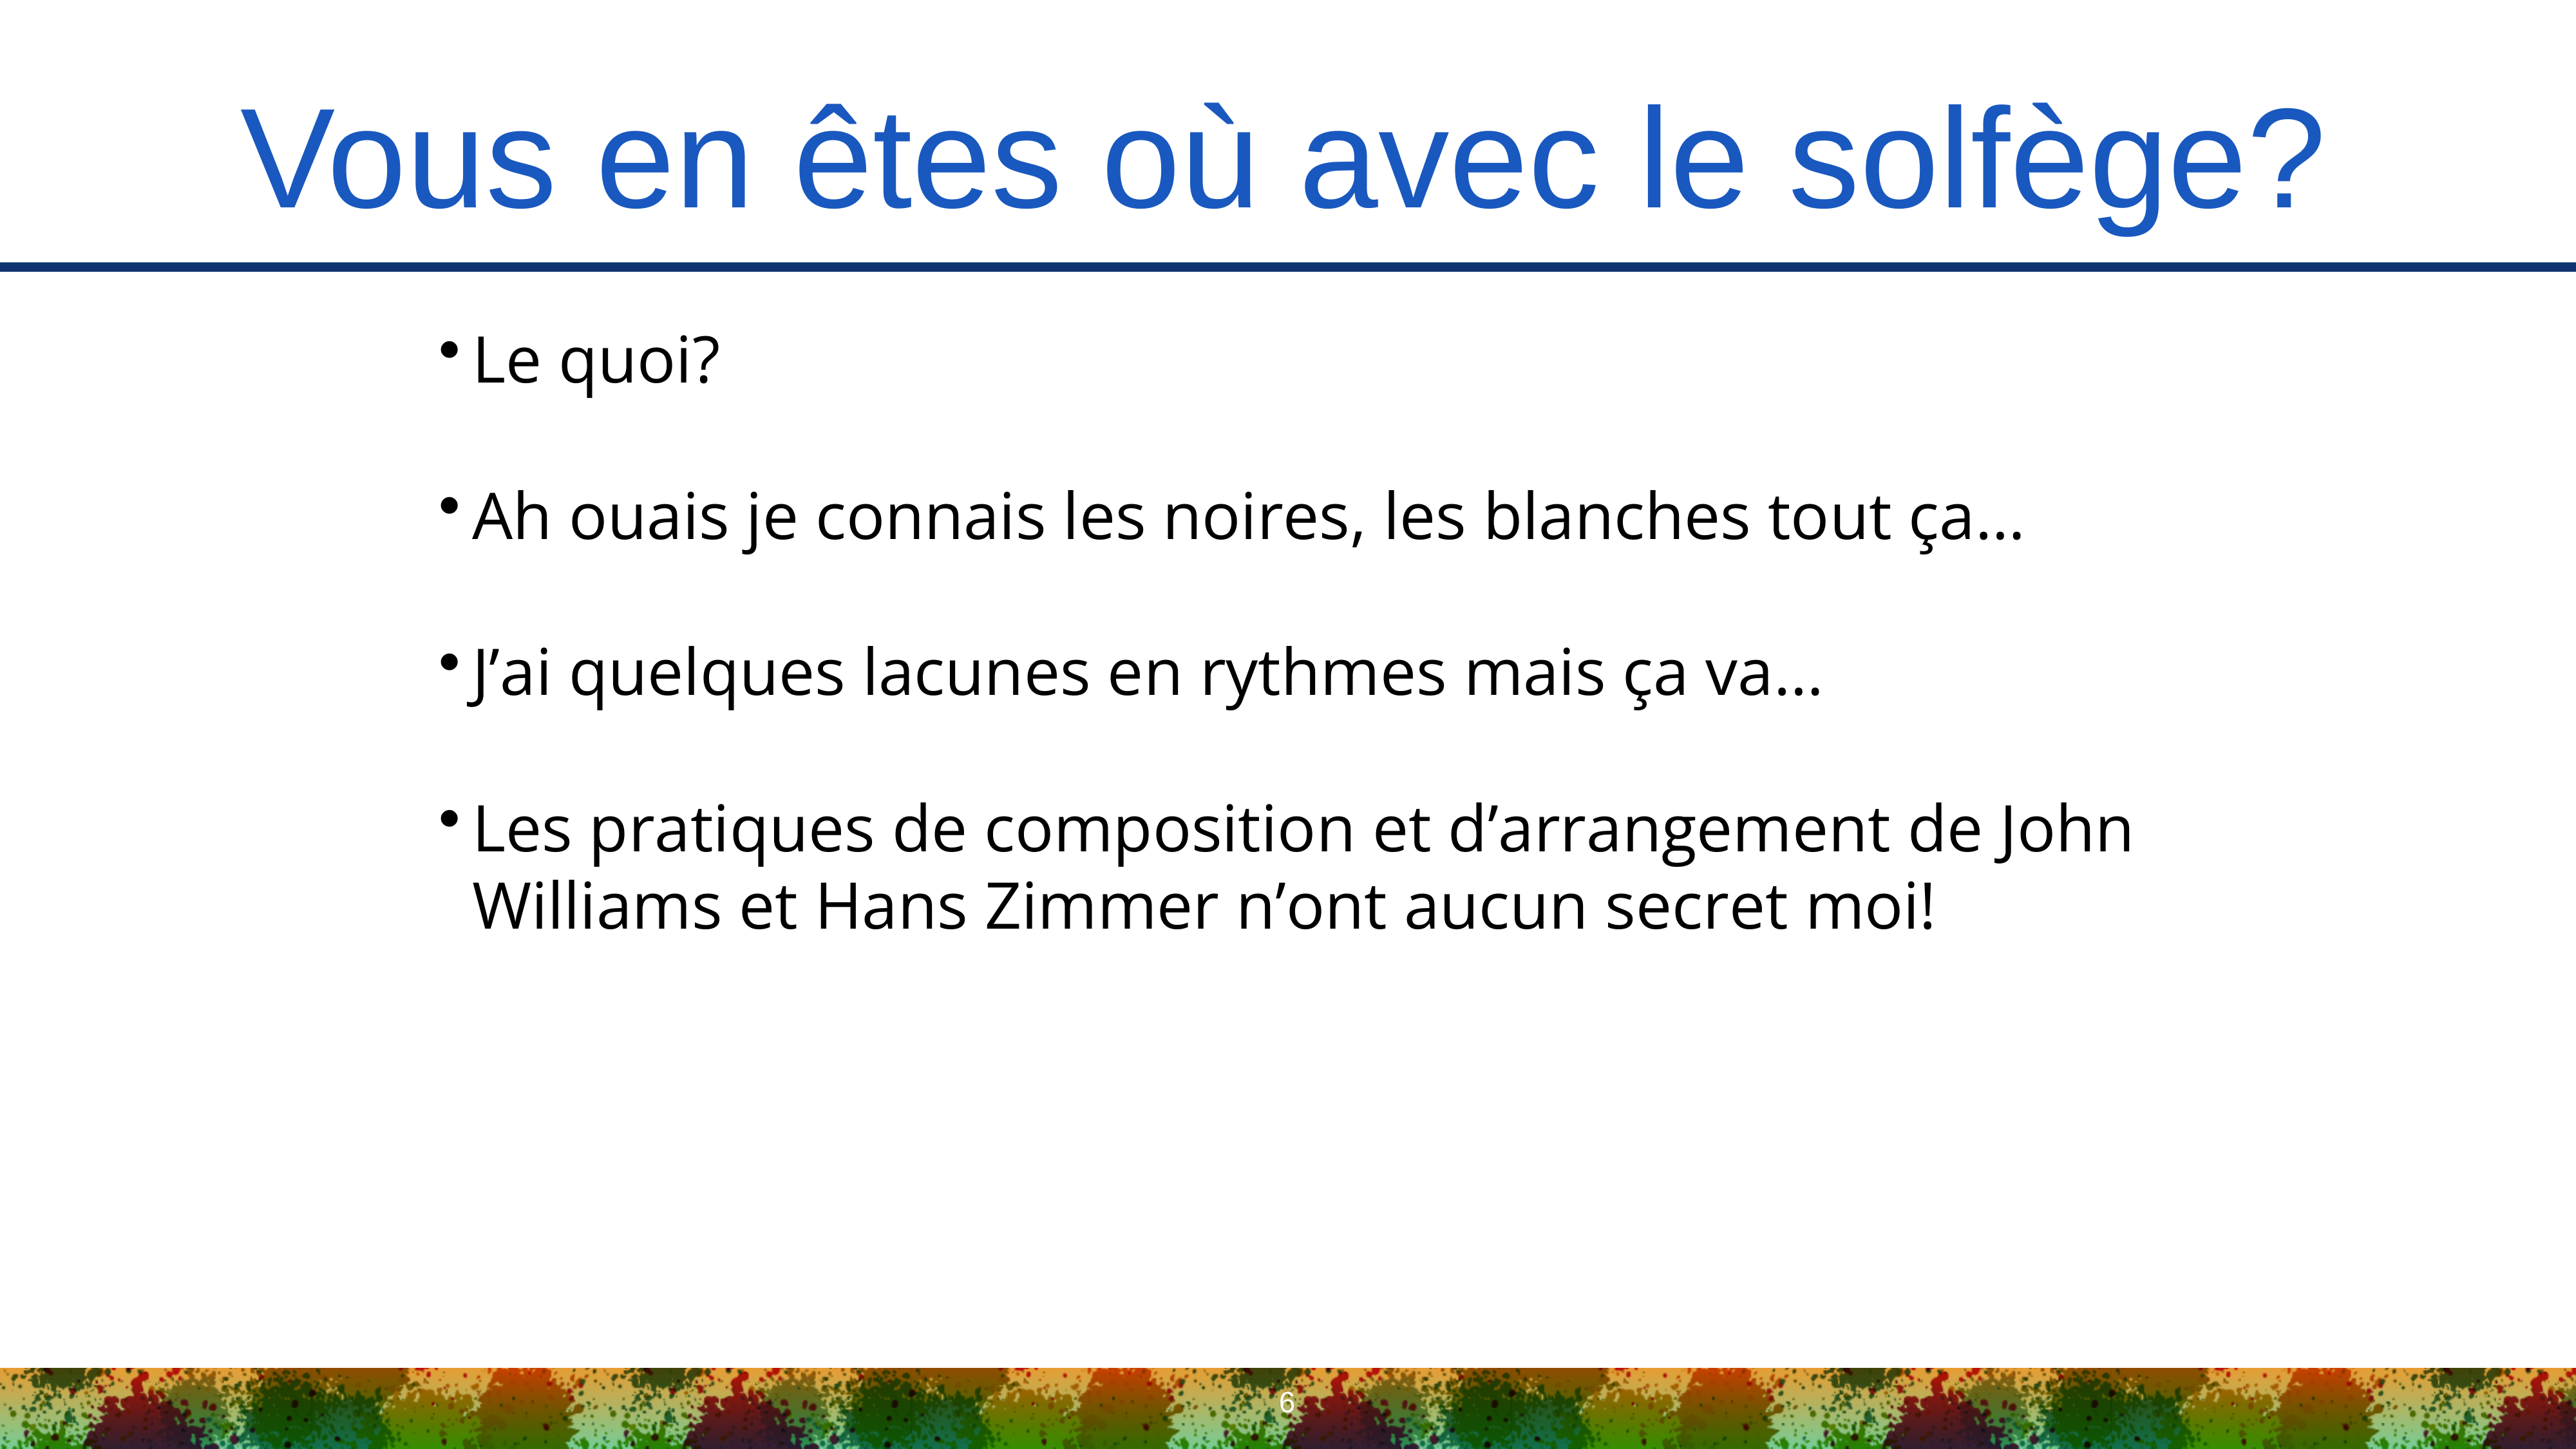

# Vous en êtes où avec le solfège?
Le quoi?
Ah ouais je connais les noires, les blanches tout ça…
J’ai quelques lacunes en rythmes mais ça va…
Les pratiques de composition et d’arrangement de John Williams et Hans Zimmer n’ont aucun secret moi!
6